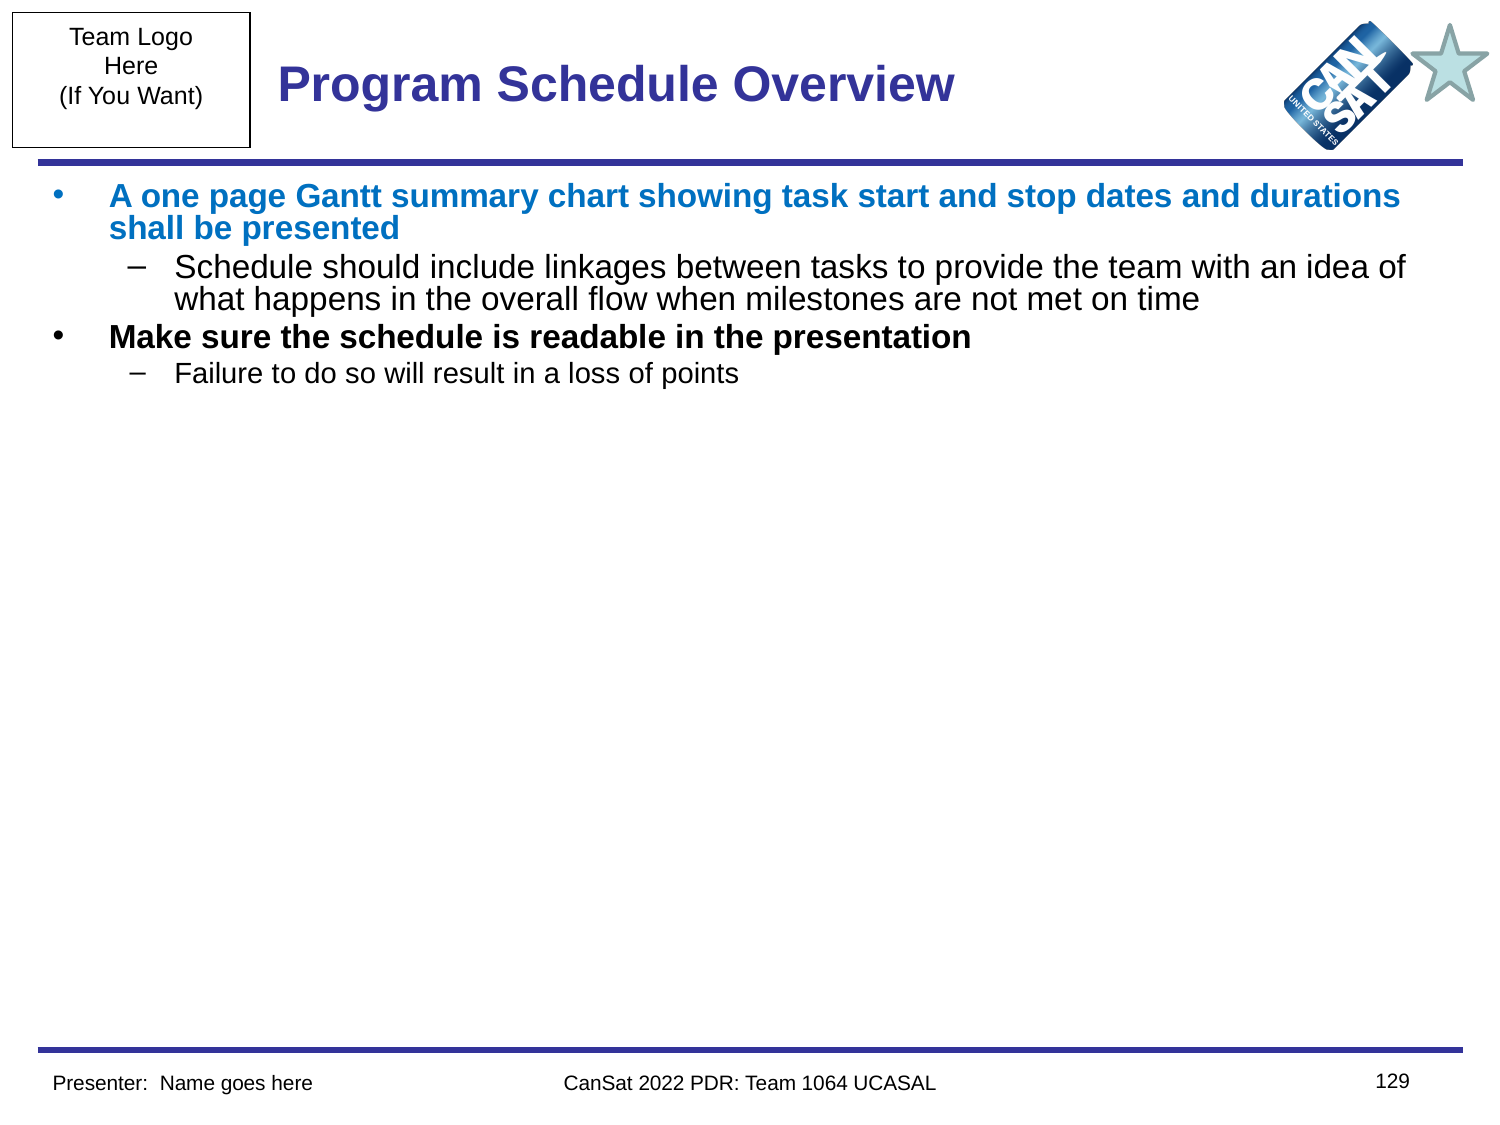

# Program Schedule Overview

A one page Gantt summary chart showing task start and stop dates and durations shall be presented
Schedule should include linkages between tasks to provide the team with an idea of what happens in the overall flow when milestones are not met on time
Make sure the schedule is readable in the presentation
Failure to do so will result in a loss of points
129
Presenter:  Name goes here
CanSat 2022 PDR: Team 1064 UCASAL